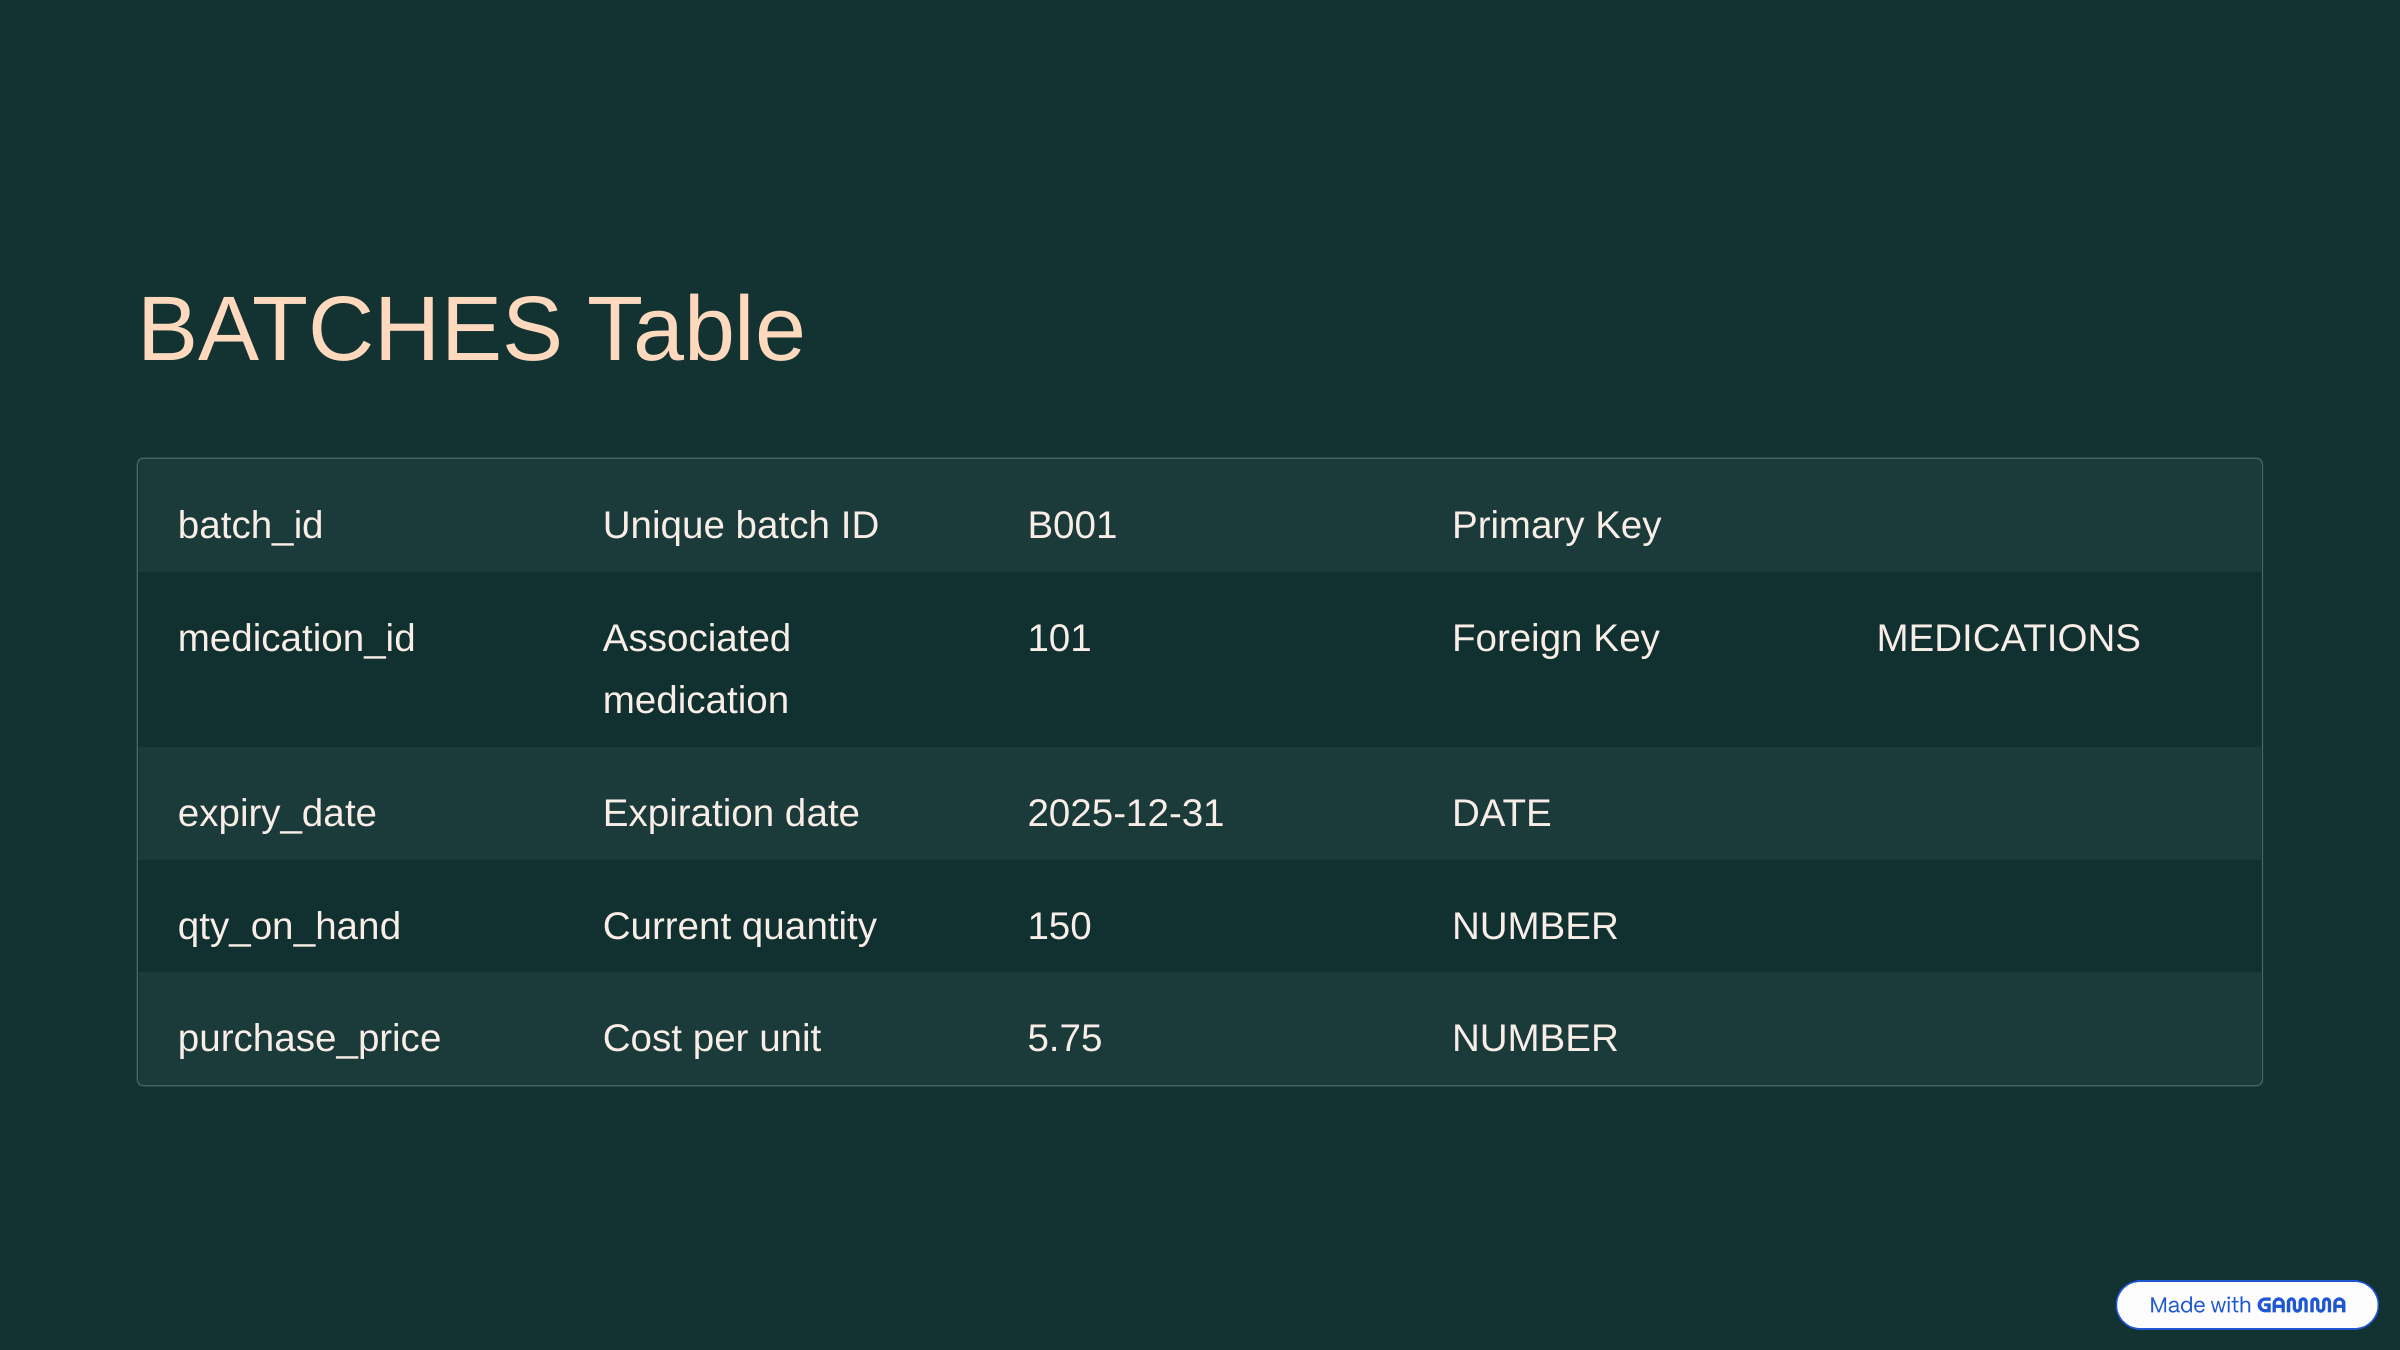

BATCHES Table

batch_id
Unique batch ID
B001
Primary Key

medication_id
Associated medication
101
Foreign Key
MEDICATIONS

expiry_date
Expiration date
2025-12-31
DATE

qty_on_hand
Current quantity
150
NUMBER

purchase_price
Cost per unit
5.75
NUMBER